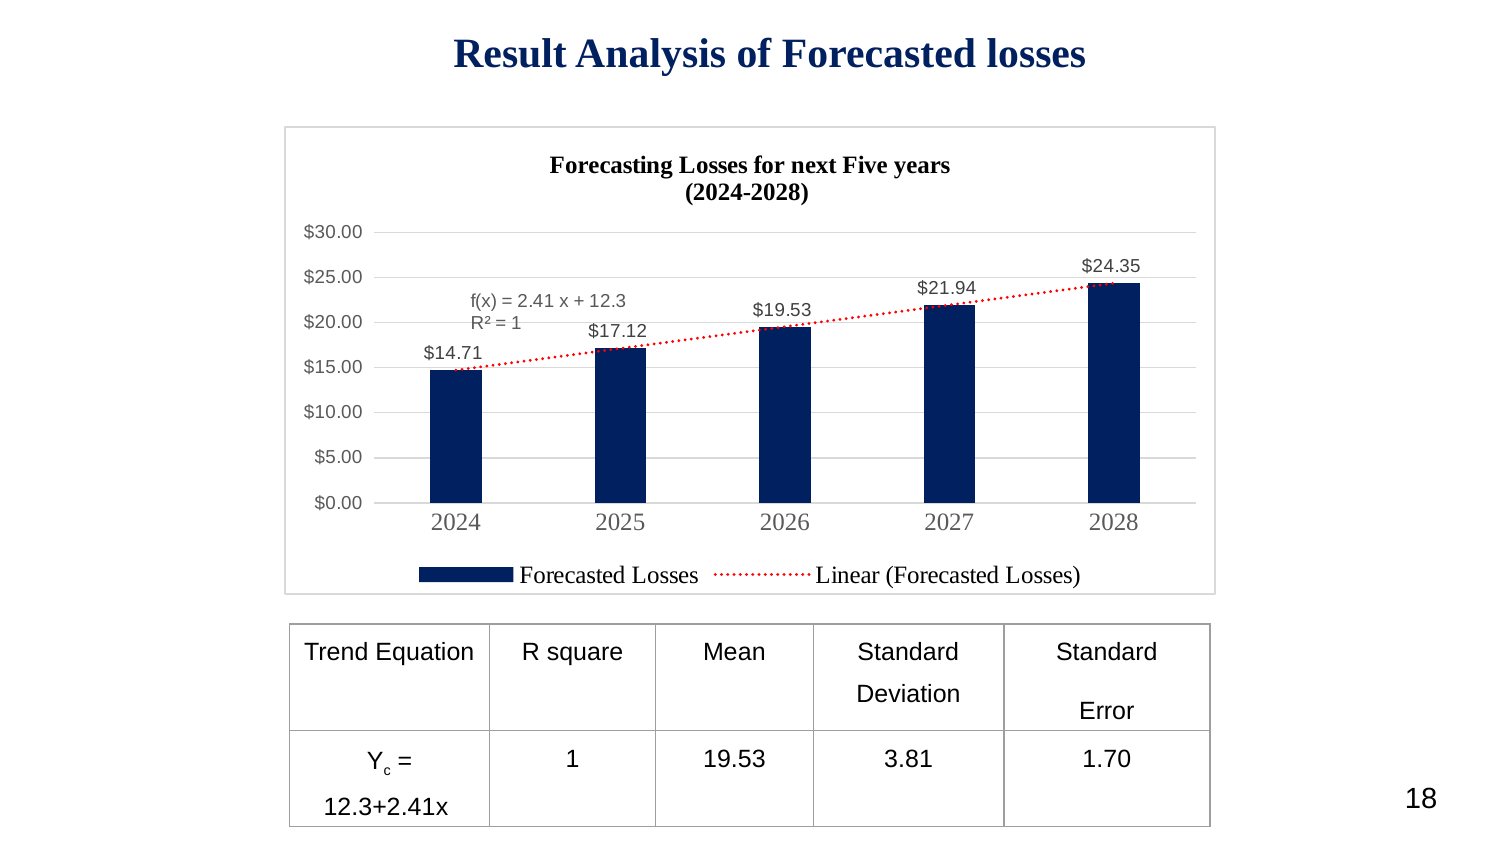

Result Analysis of Forecasted losses

### Chart: Forecasting Losses for next Five years
(2024-2028)

| Category | Forecasted Losses |
|---|---|
| 2024 | 14.71 |
| 2025 | 17.12 |
| 2026 | 19.53 |
| 2027 | 21.94 |
| 2028 | 24.35 |
| Trend Equation | R square | Mean | Standard Deviation | Standard Error |
| --- | --- | --- | --- | --- |
| Yc = 12.3+2.41x | 1 | 19.53 | 3.81 | 1.70 |
18